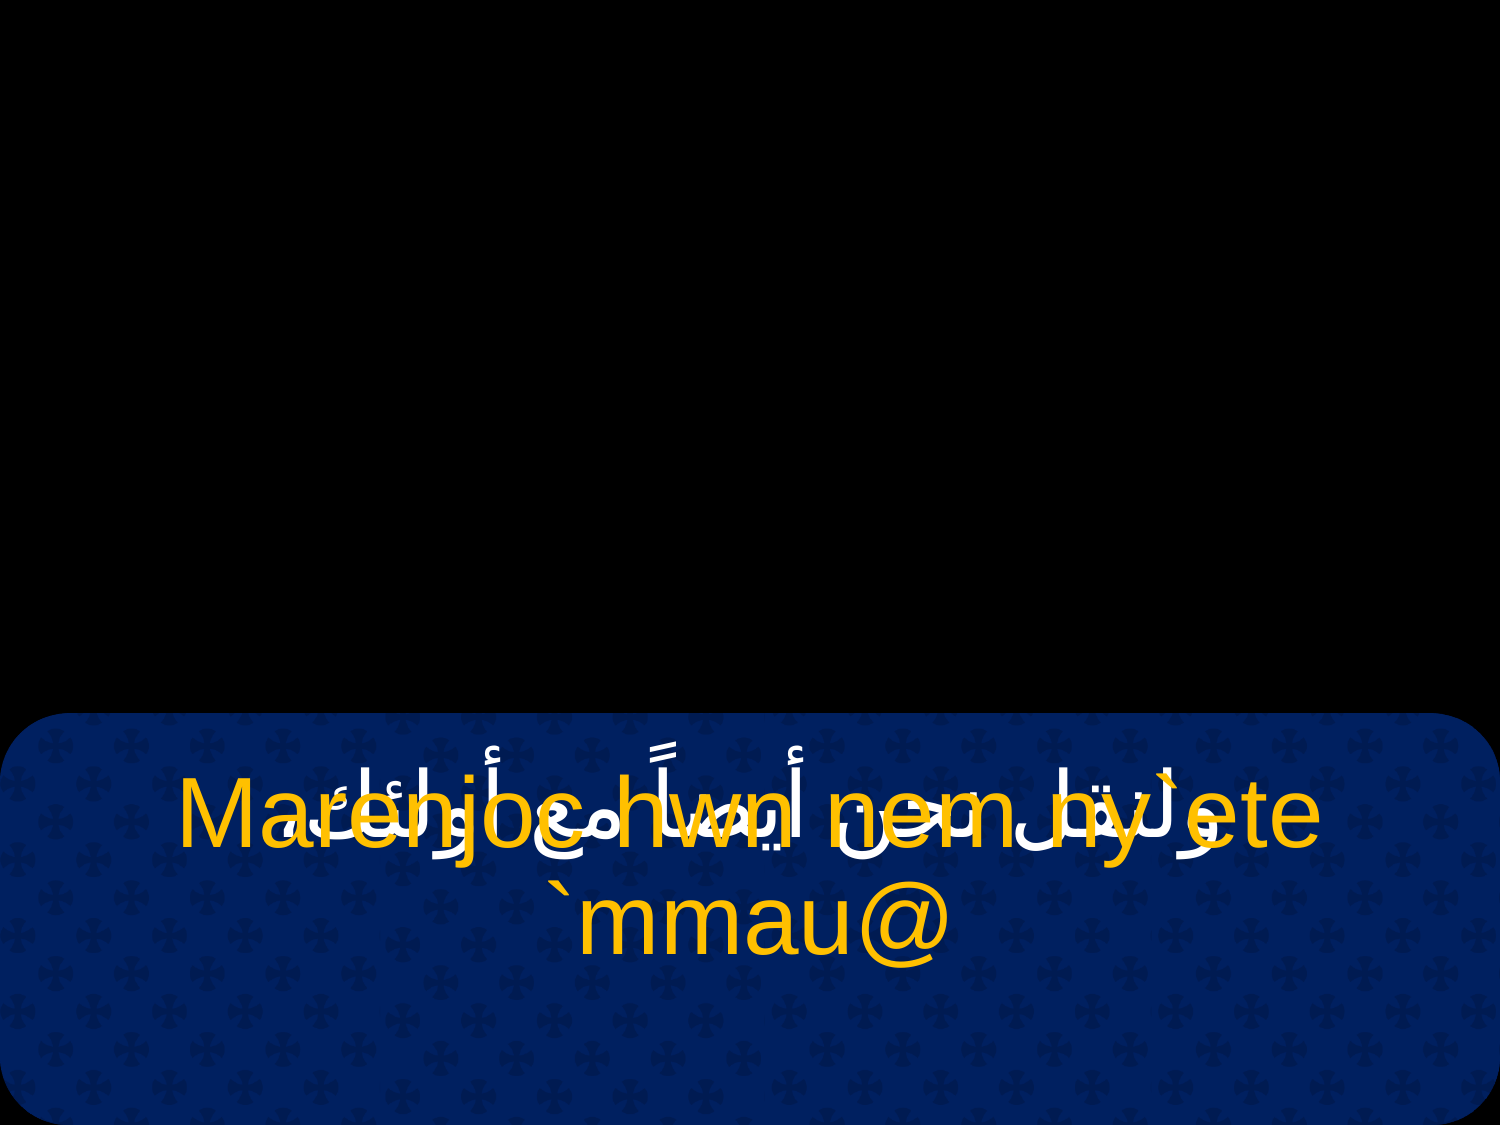

# ولنقل نحن أيضاً مع أولئك،
Marenjoc hwn nem ny`ete `mmau@